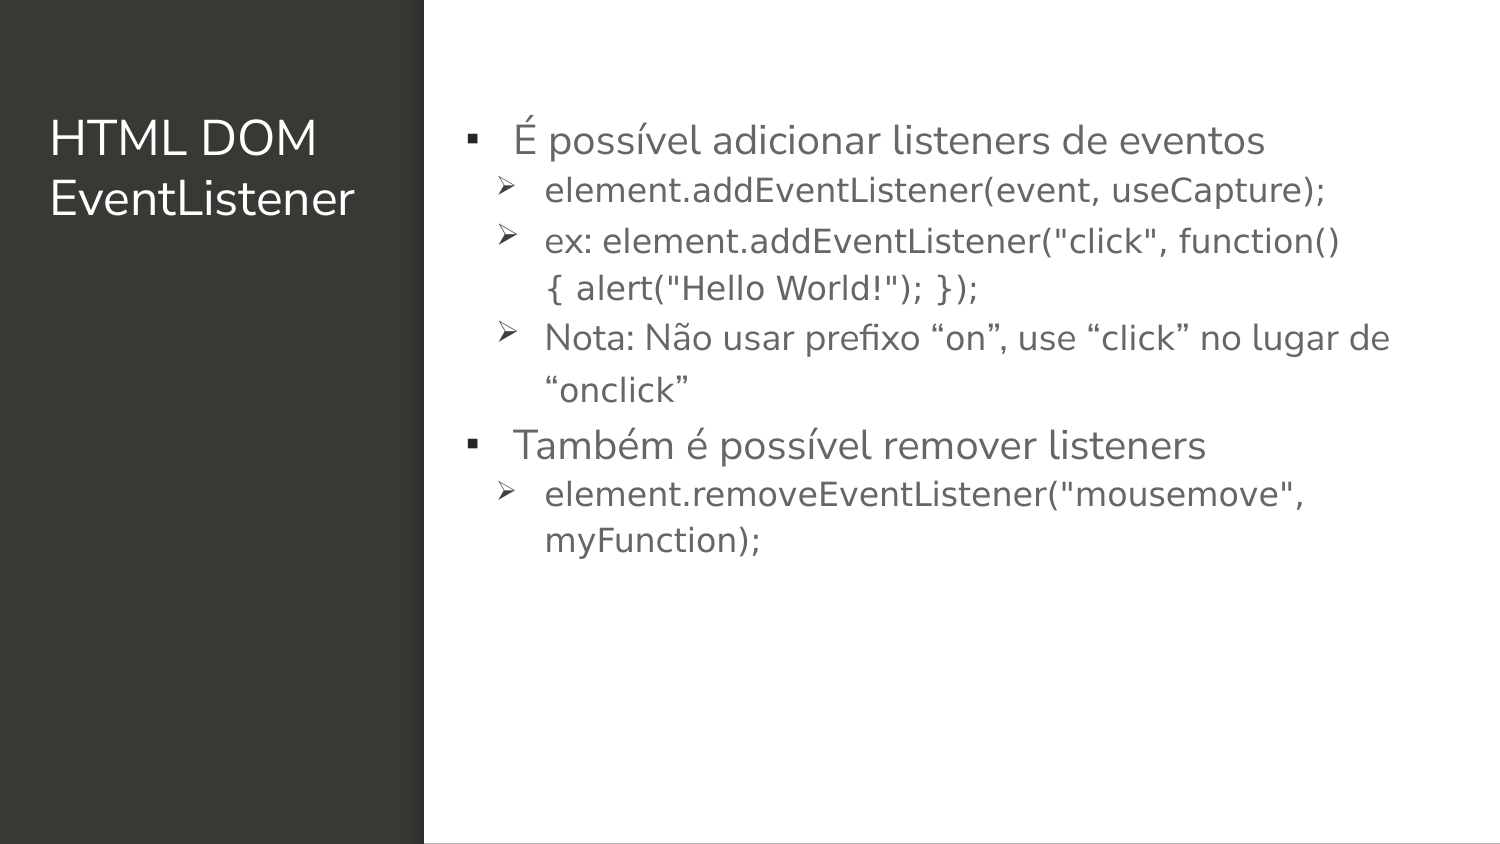

# HTML DOM EventListener
É possível adicionar listeners de eventos
element.addEventListener(event, useCapture);
ex: element.addEventListener("click", function(){ alert("Hello World!"); });
Nota: Não usar prefixo “on”, use “click” no lugar de “onclick”
Também é possível remover listeners
element.removeEventListener("mousemove", myFunction);